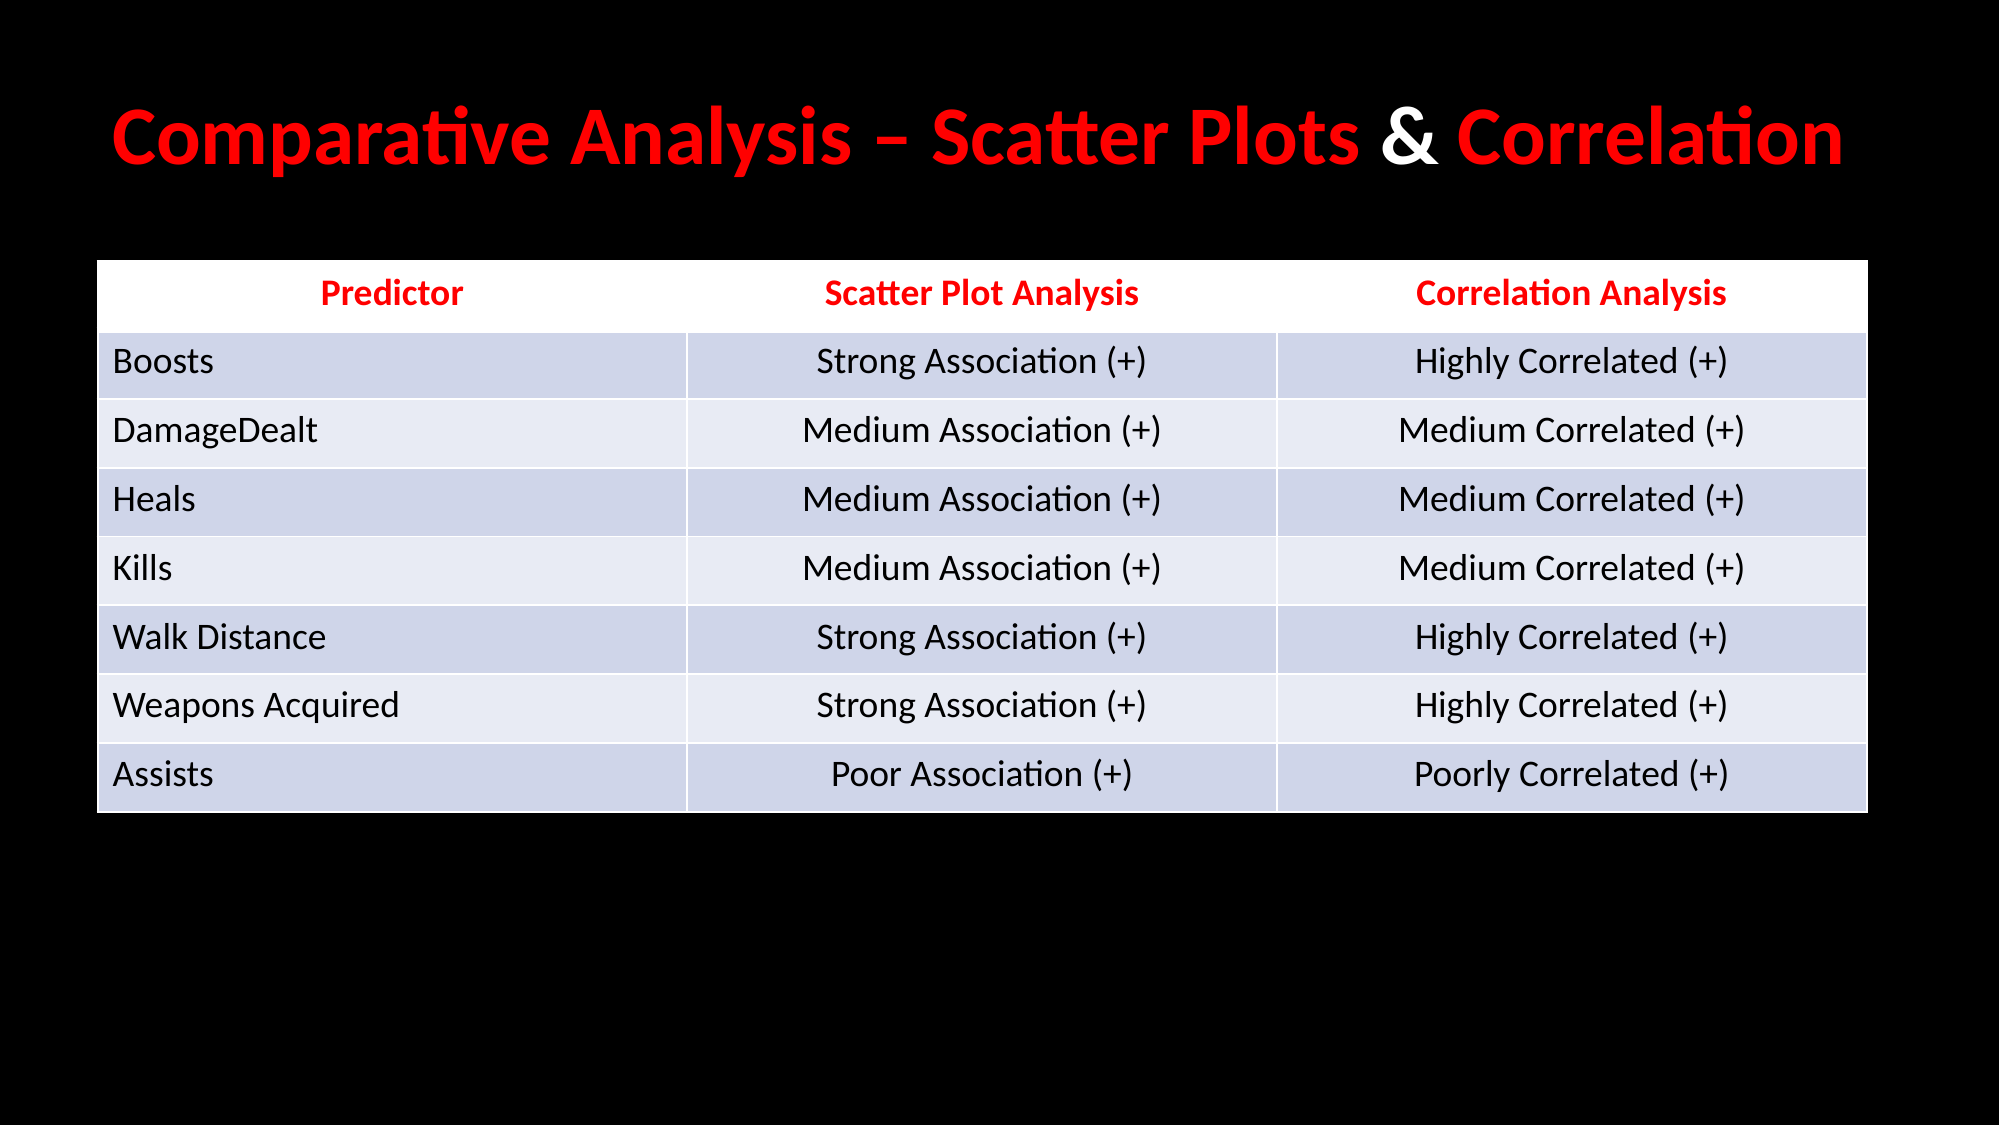

Comparative Analysis – Scatter Plots & Correlation
| Predictor | Scatter Plot Analysis | Correlation Analysis |
| --- | --- | --- |
| Boosts | Strong Association (+) | Highly Correlated (+) |
| DamageDealt | Medium Association (+) | Medium Correlated (+) |
| Heals | Medium Association (+) | Medium Correlated (+) |
| Kills | Medium Association (+) | Medium Correlated (+) |
| Walk Distance | Strong Association (+) | Highly Correlated (+) |
| Weapons Acquired | Strong Association (+) | Highly Correlated (+) |
| Assists | Poor Association (+) | Poorly Correlated (+) |
21